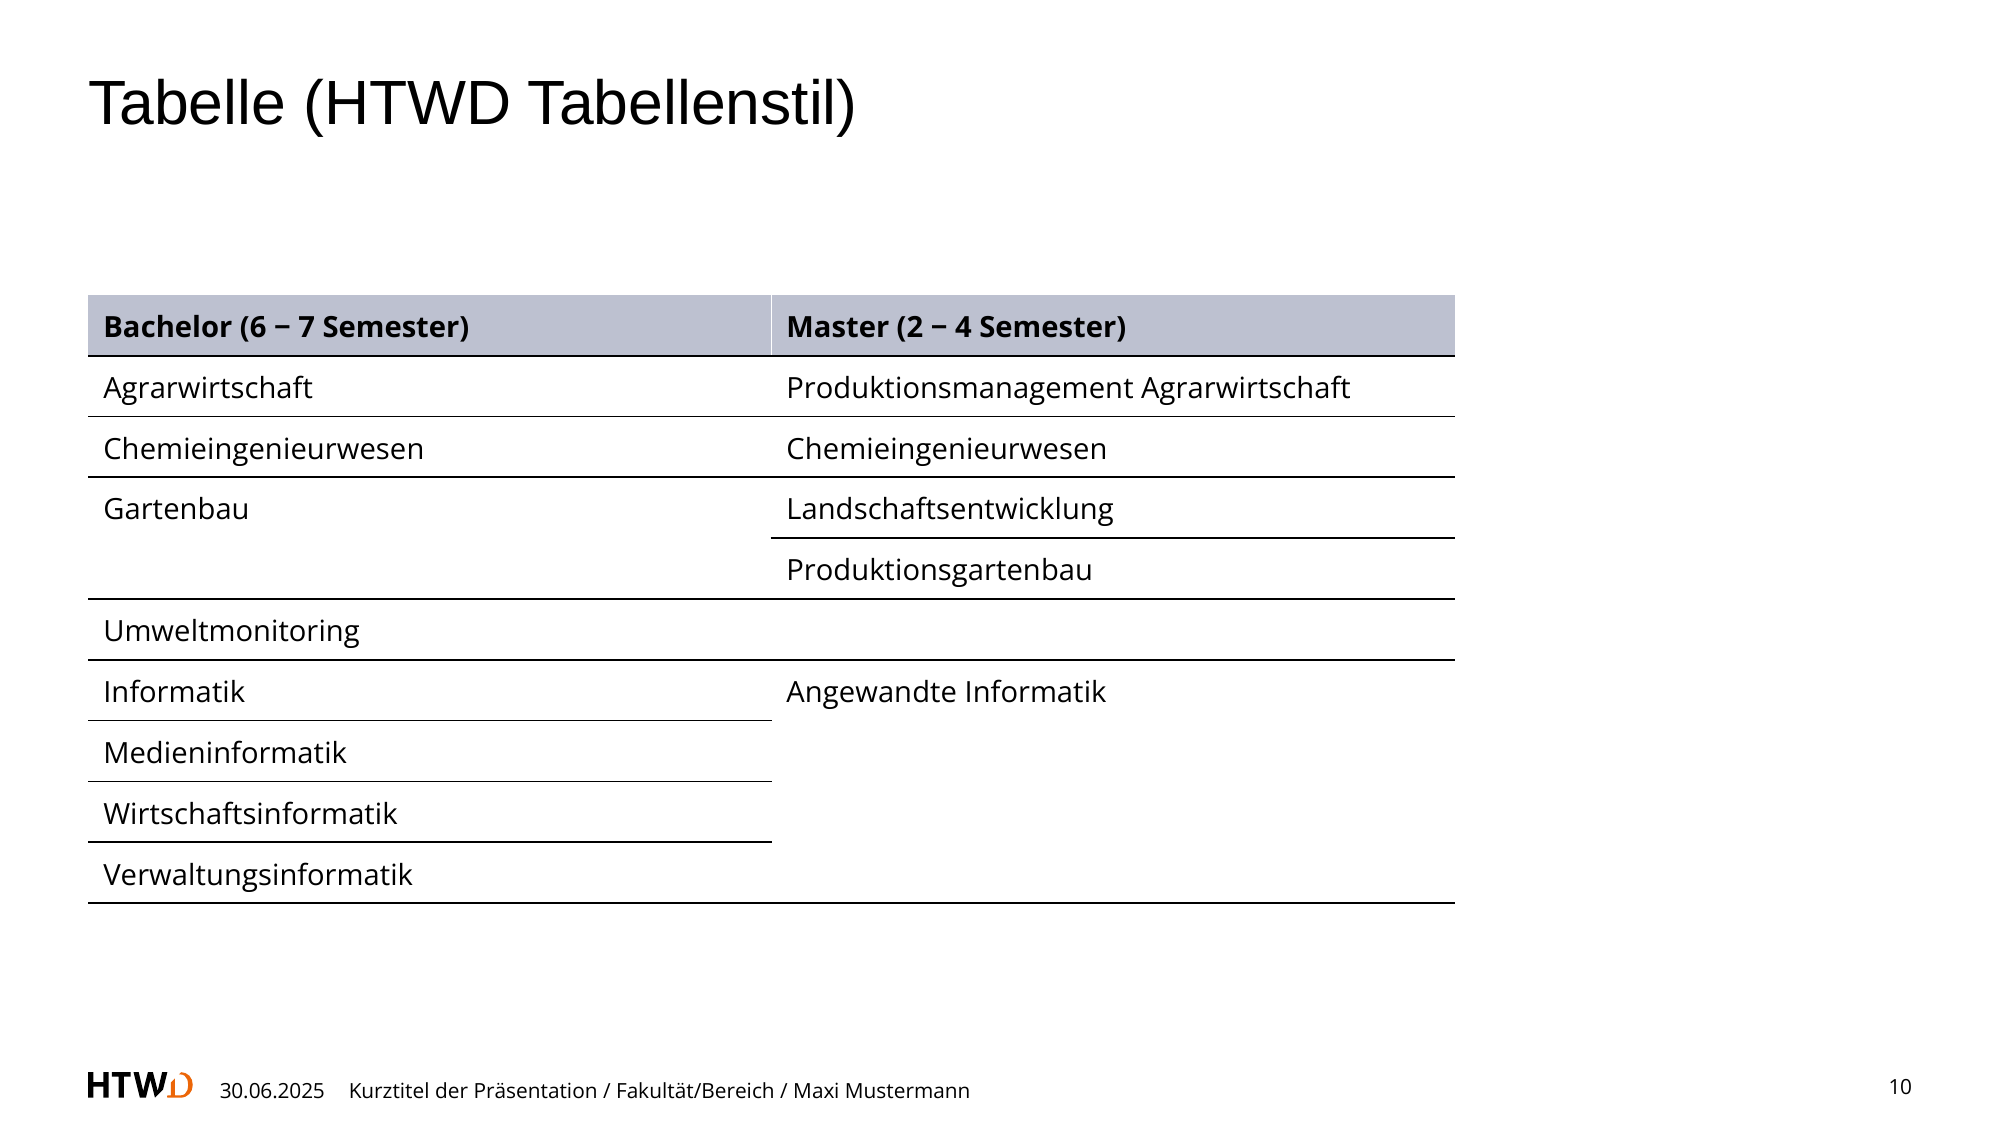

# Tabelle (HTWD Tabellenstil)
| Bachelor (6 − 7 Semester) | Master (2 − 4 Semester) |
| --- | --- |
| Agrarwirtschaft | Produktionsmanagement Agrarwirtschaft |
| Chemieingenieurwesen | Chemieingenieurwesen |
| Gartenbau | Landschaftsentwicklung |
|  | Produktionsgartenbau |
| Umweltmonitoring |  |
| Informatik | Angewandte Informatik |
| Medieninformatik |  |
| Wirtschaftsinformatik |  |
| Verwaltungsinformatik |  |
30.06.2025
Kurztitel der Präsentation / Fakultät/Bereich / Maxi Mustermann
10